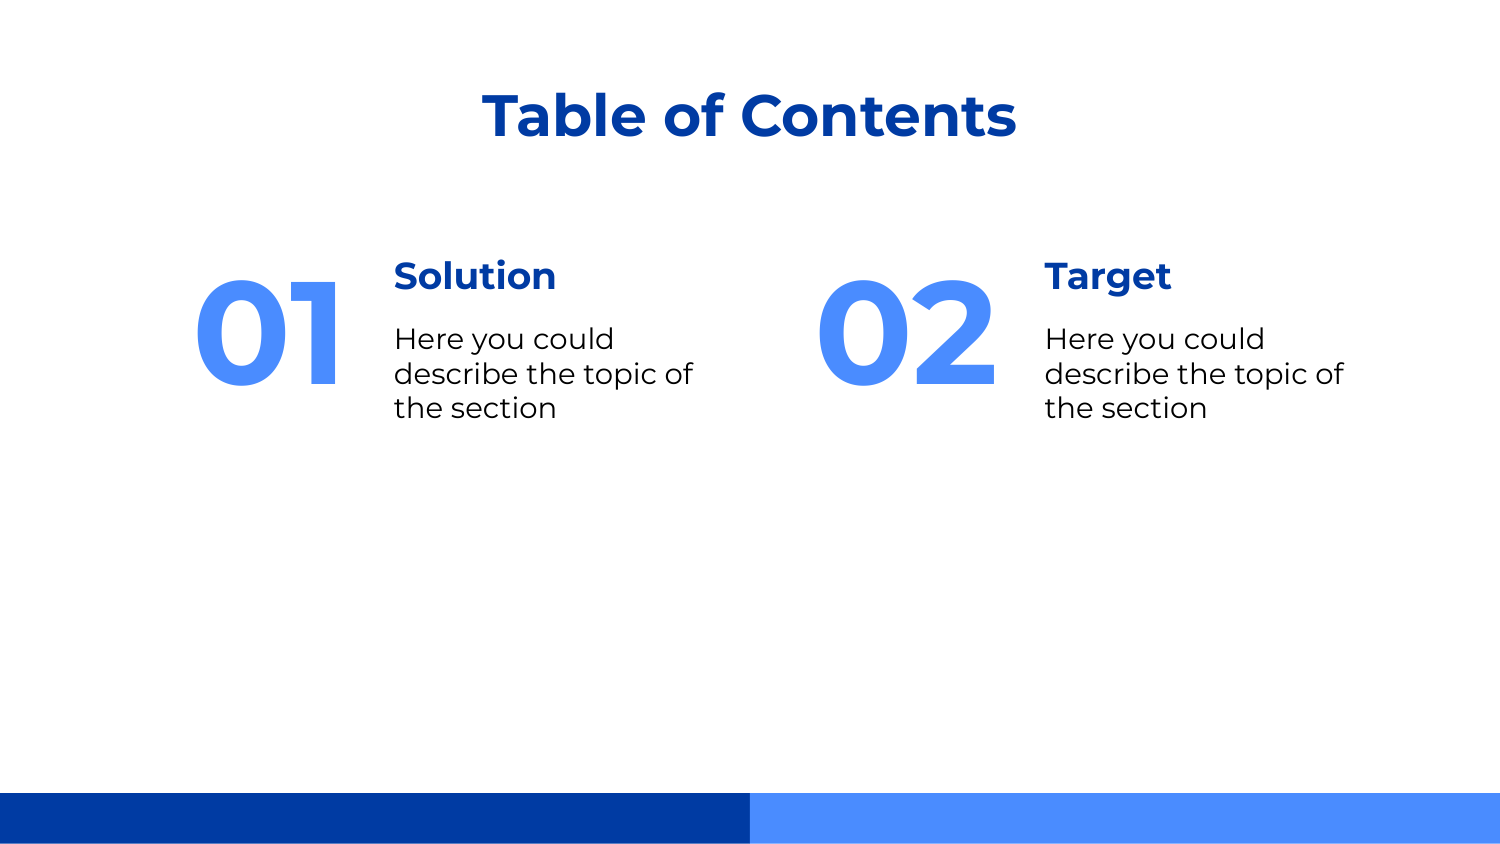

# Table of Contents
Solution
Target
01
02
Here you could describe the topic of the section
Here you could describe the topic of the section